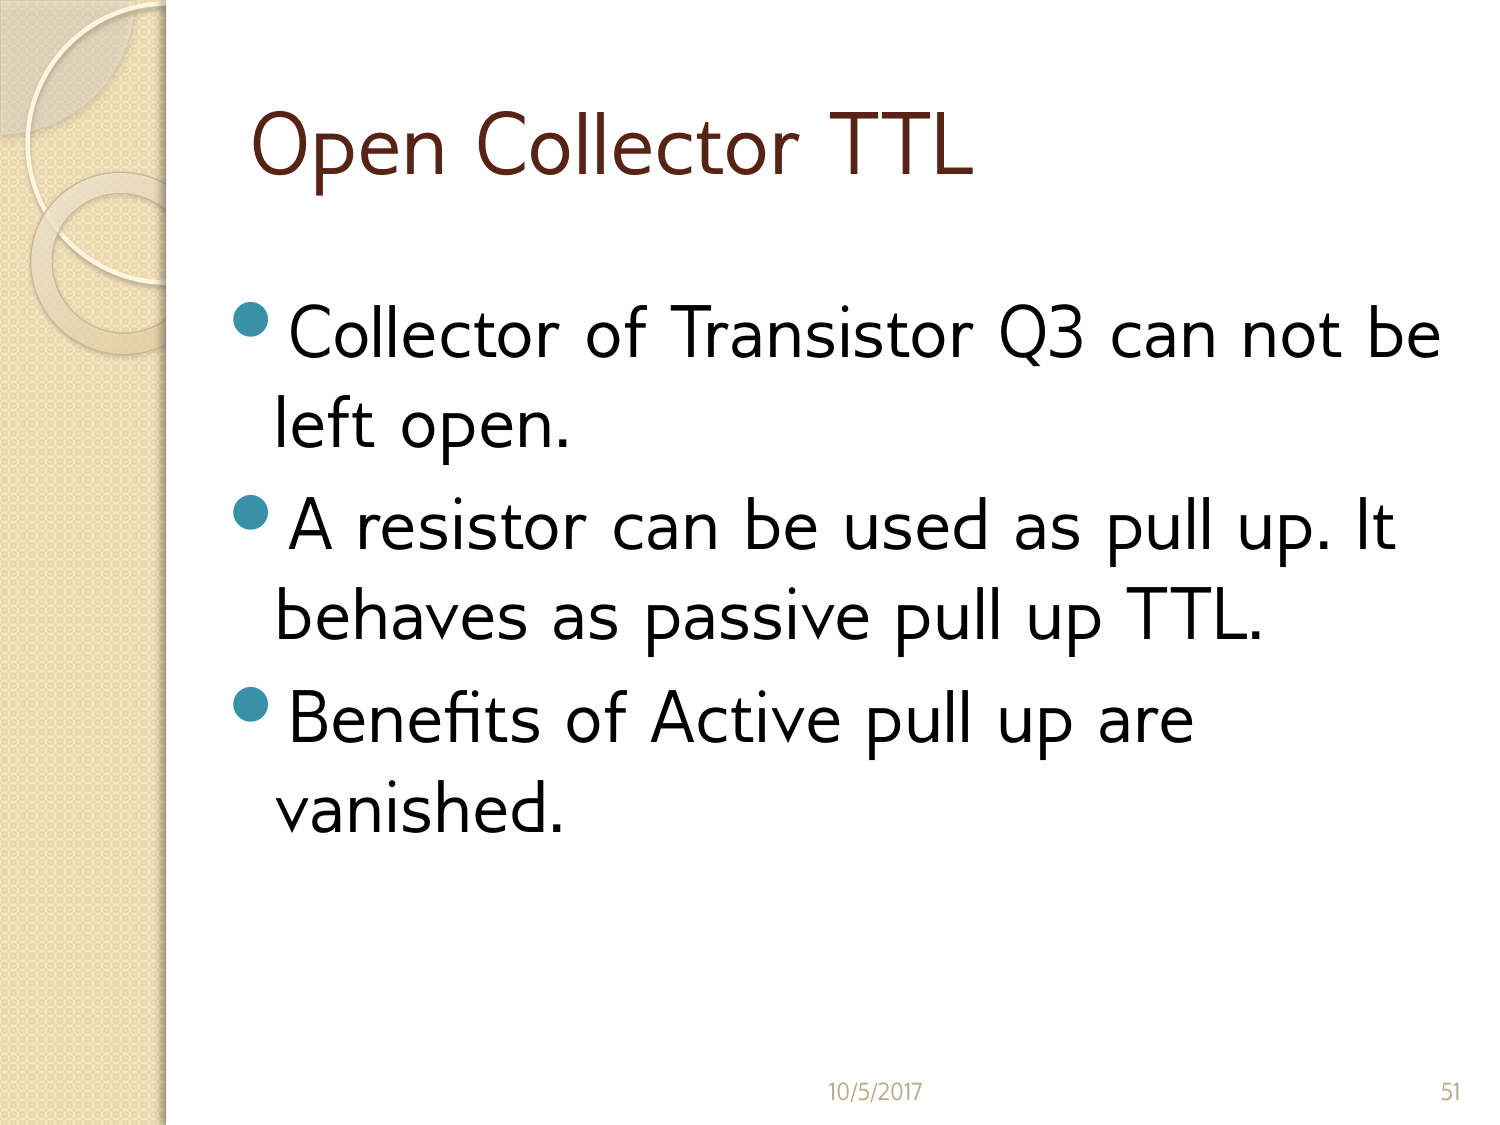

# Open Collector TTL
Collector of Transistor Q3 can not be left open.
A resistor can be used as pull up. It behaves as passive pull up TTL.
Benefits of Active pull up are vanished.
10/5/2017
51